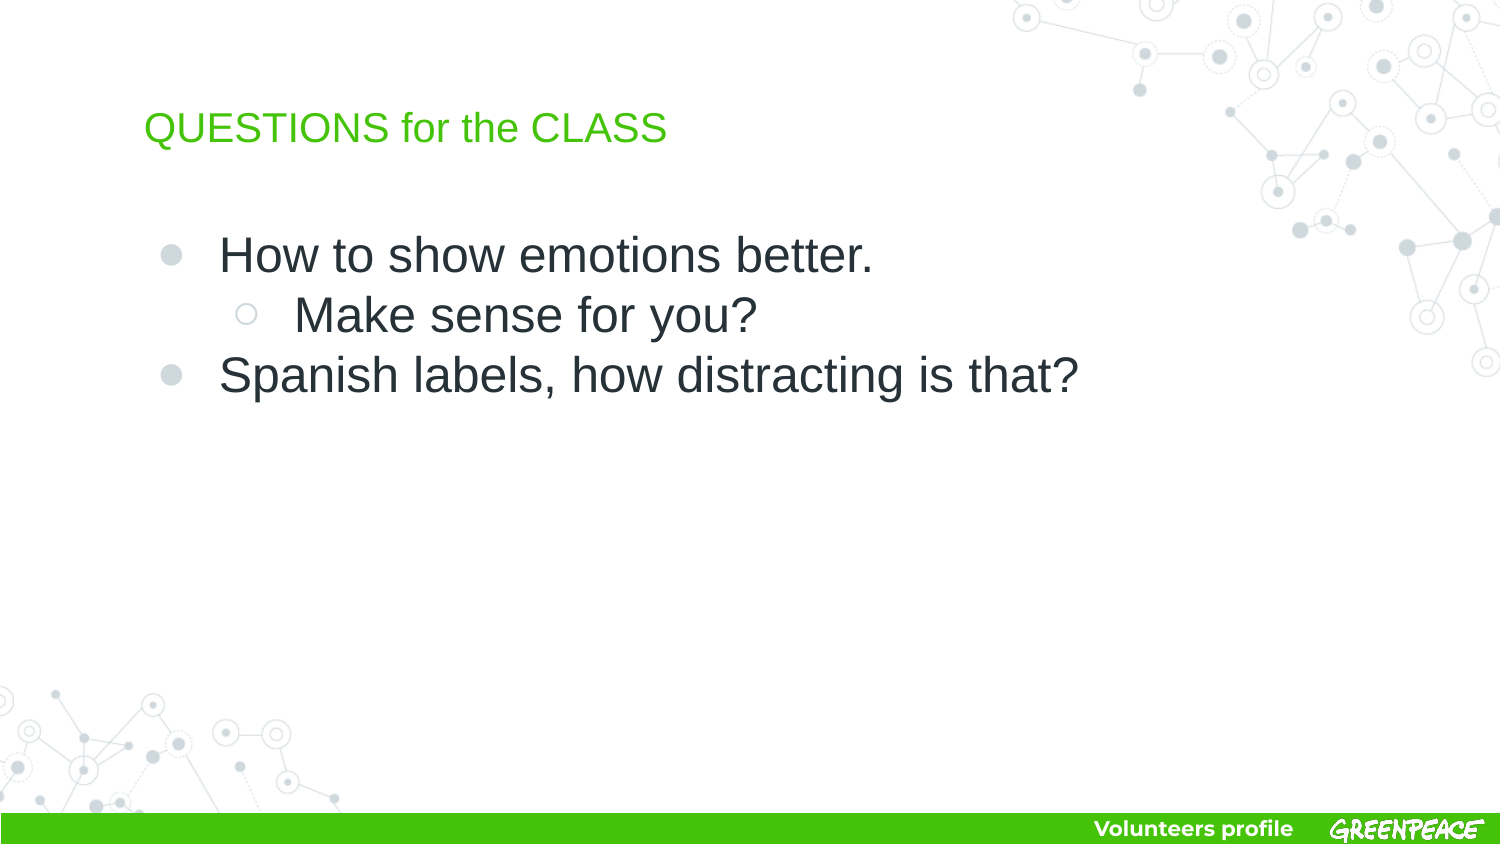

# QUESTIONS for the CLASS
How to show emotions better.
Make sense for you?
Spanish labels, how distracting is that?